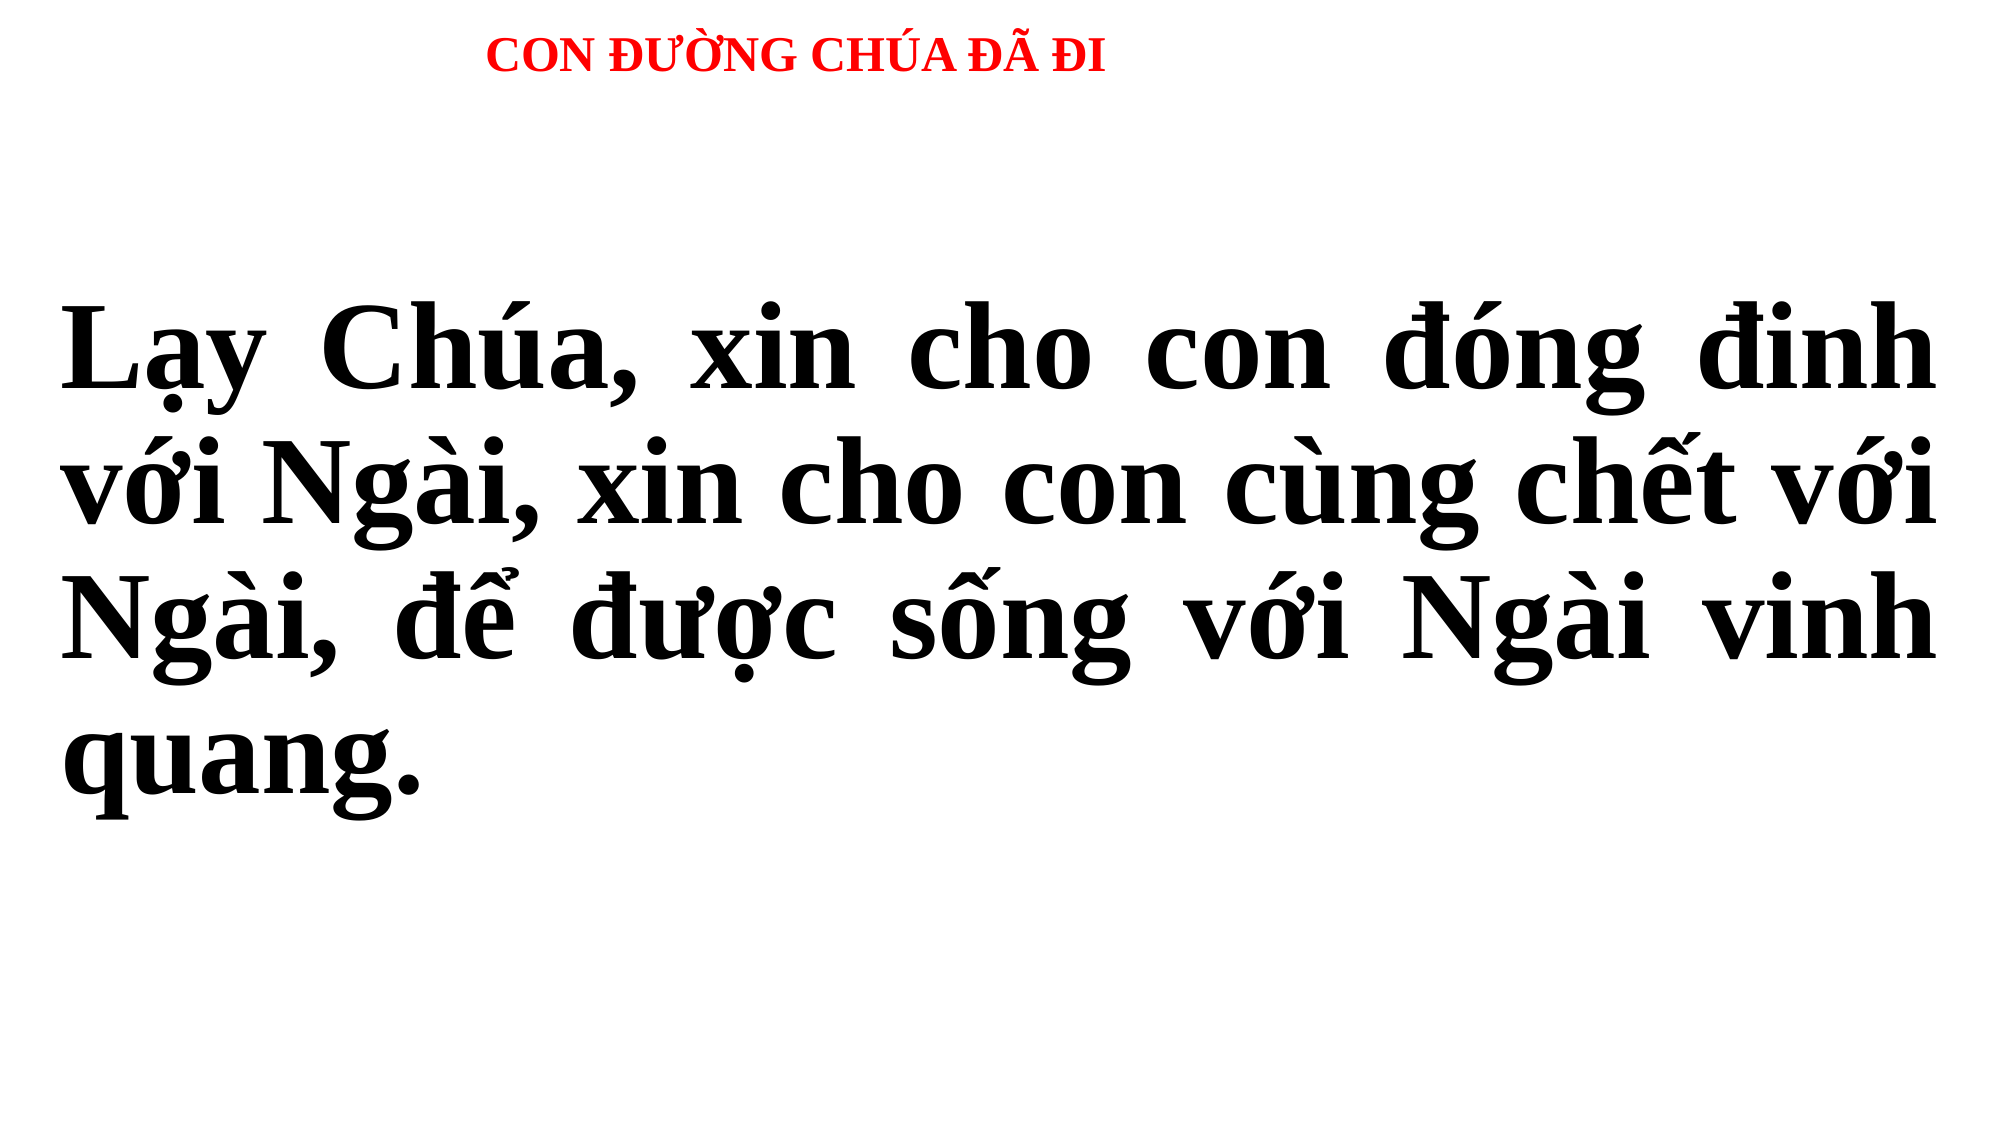

# CON ĐƯỜNG CHÚA ĐÃ ĐI
Lạy Chúa, xin cho con đóng đinh với Ngài, xin cho con cùng chết với Ngài, để được sống với Ngài vinh quang.